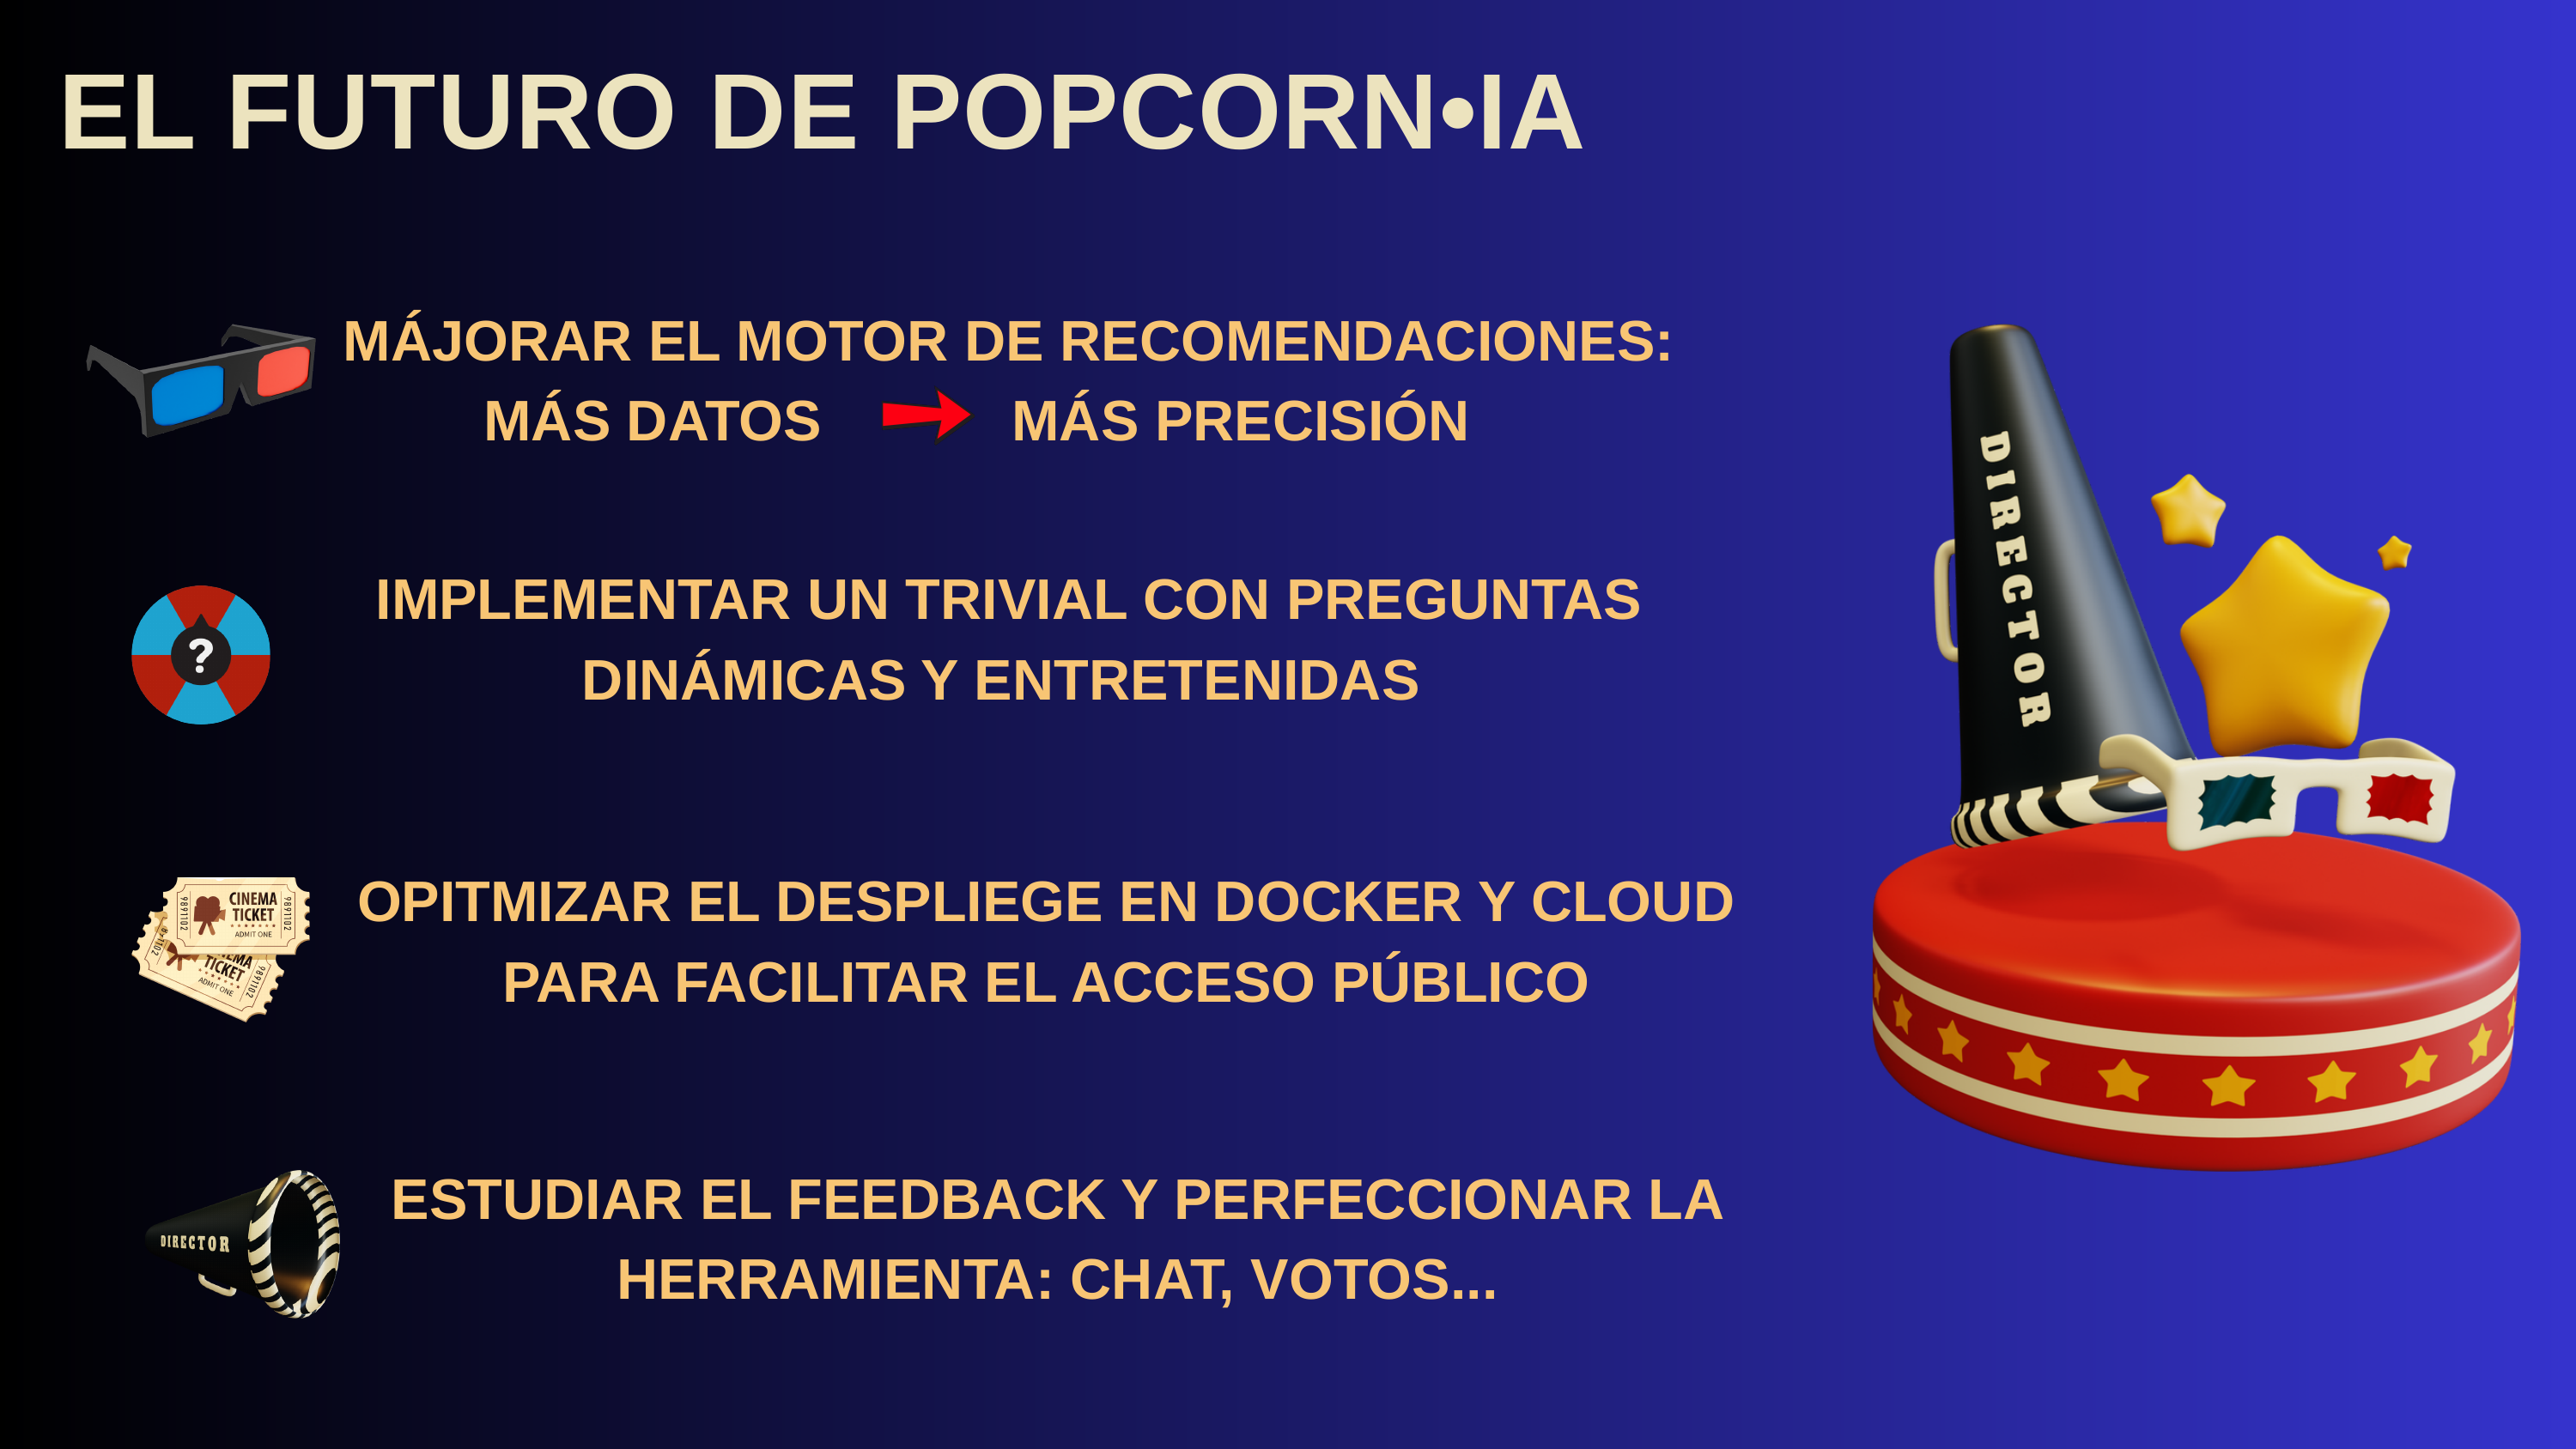

EL FUTURO DE POPCORN•IA
MÁJORAR EL MOTOR DE RECOMENDACIONES: MÁS DATOS            MÁS PRECISIÓN

IMPLEMENTAR UN TRIVIAL CON PREGUNTAS DINÁMICAS Y ENTRETENIDAS

OPITMIZAR EL DESPLIEGE EN DOCKER Y CLOUD PARA FACILITAR EL ACCESO PÚBLICO

ESTUDIAR EL FEEDBACK Y PERFECCIONAR LA HERRAMIENTA: CHAT, VOTOS...